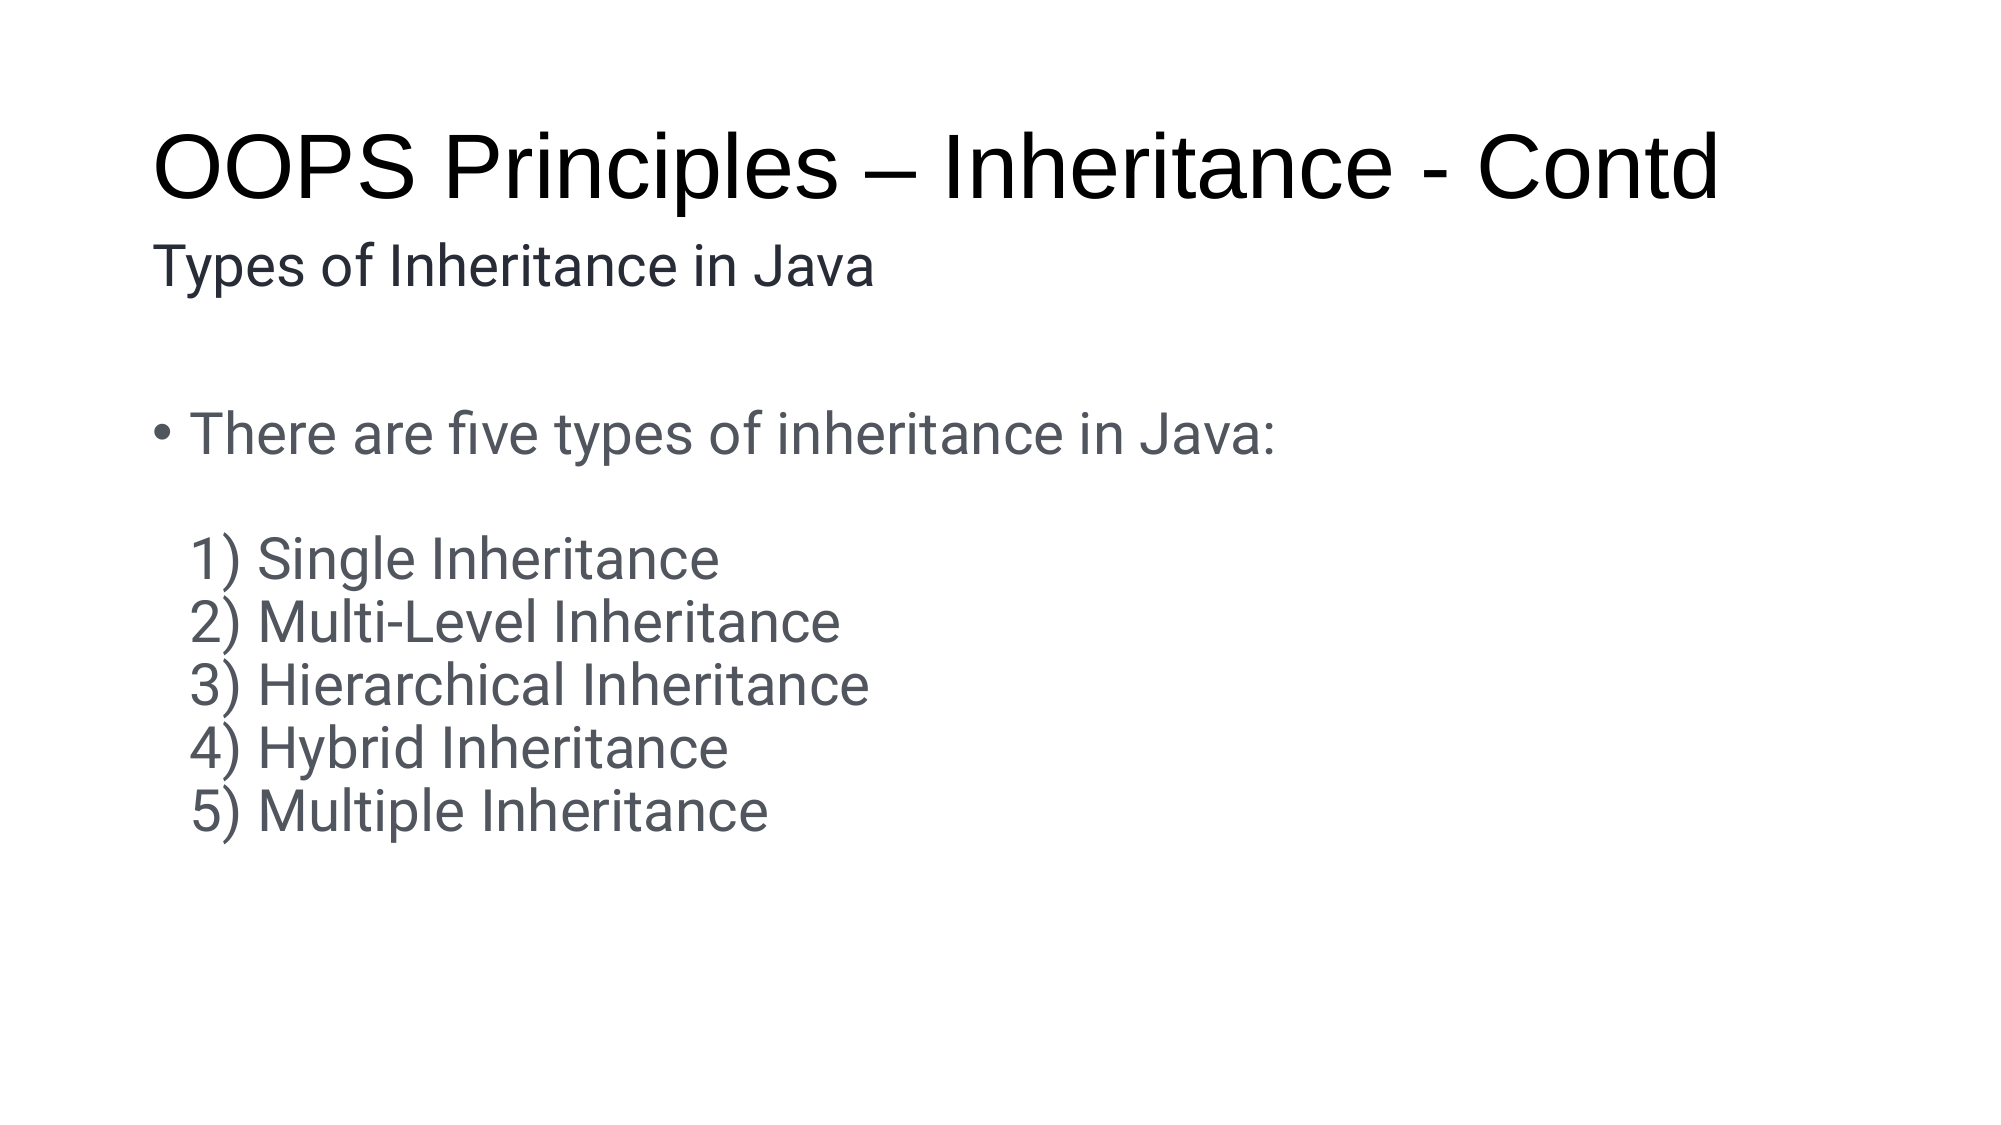

# OOPS Principles – Inheritance - Contd
Types of Inheritance in Java

There are five types of inheritance in Java:
1) Single Inheritance
2) Multi-Level Inheritance
3) Hierarchical Inheritance
4) Hybrid Inheritance
5) Multiple Inheritance